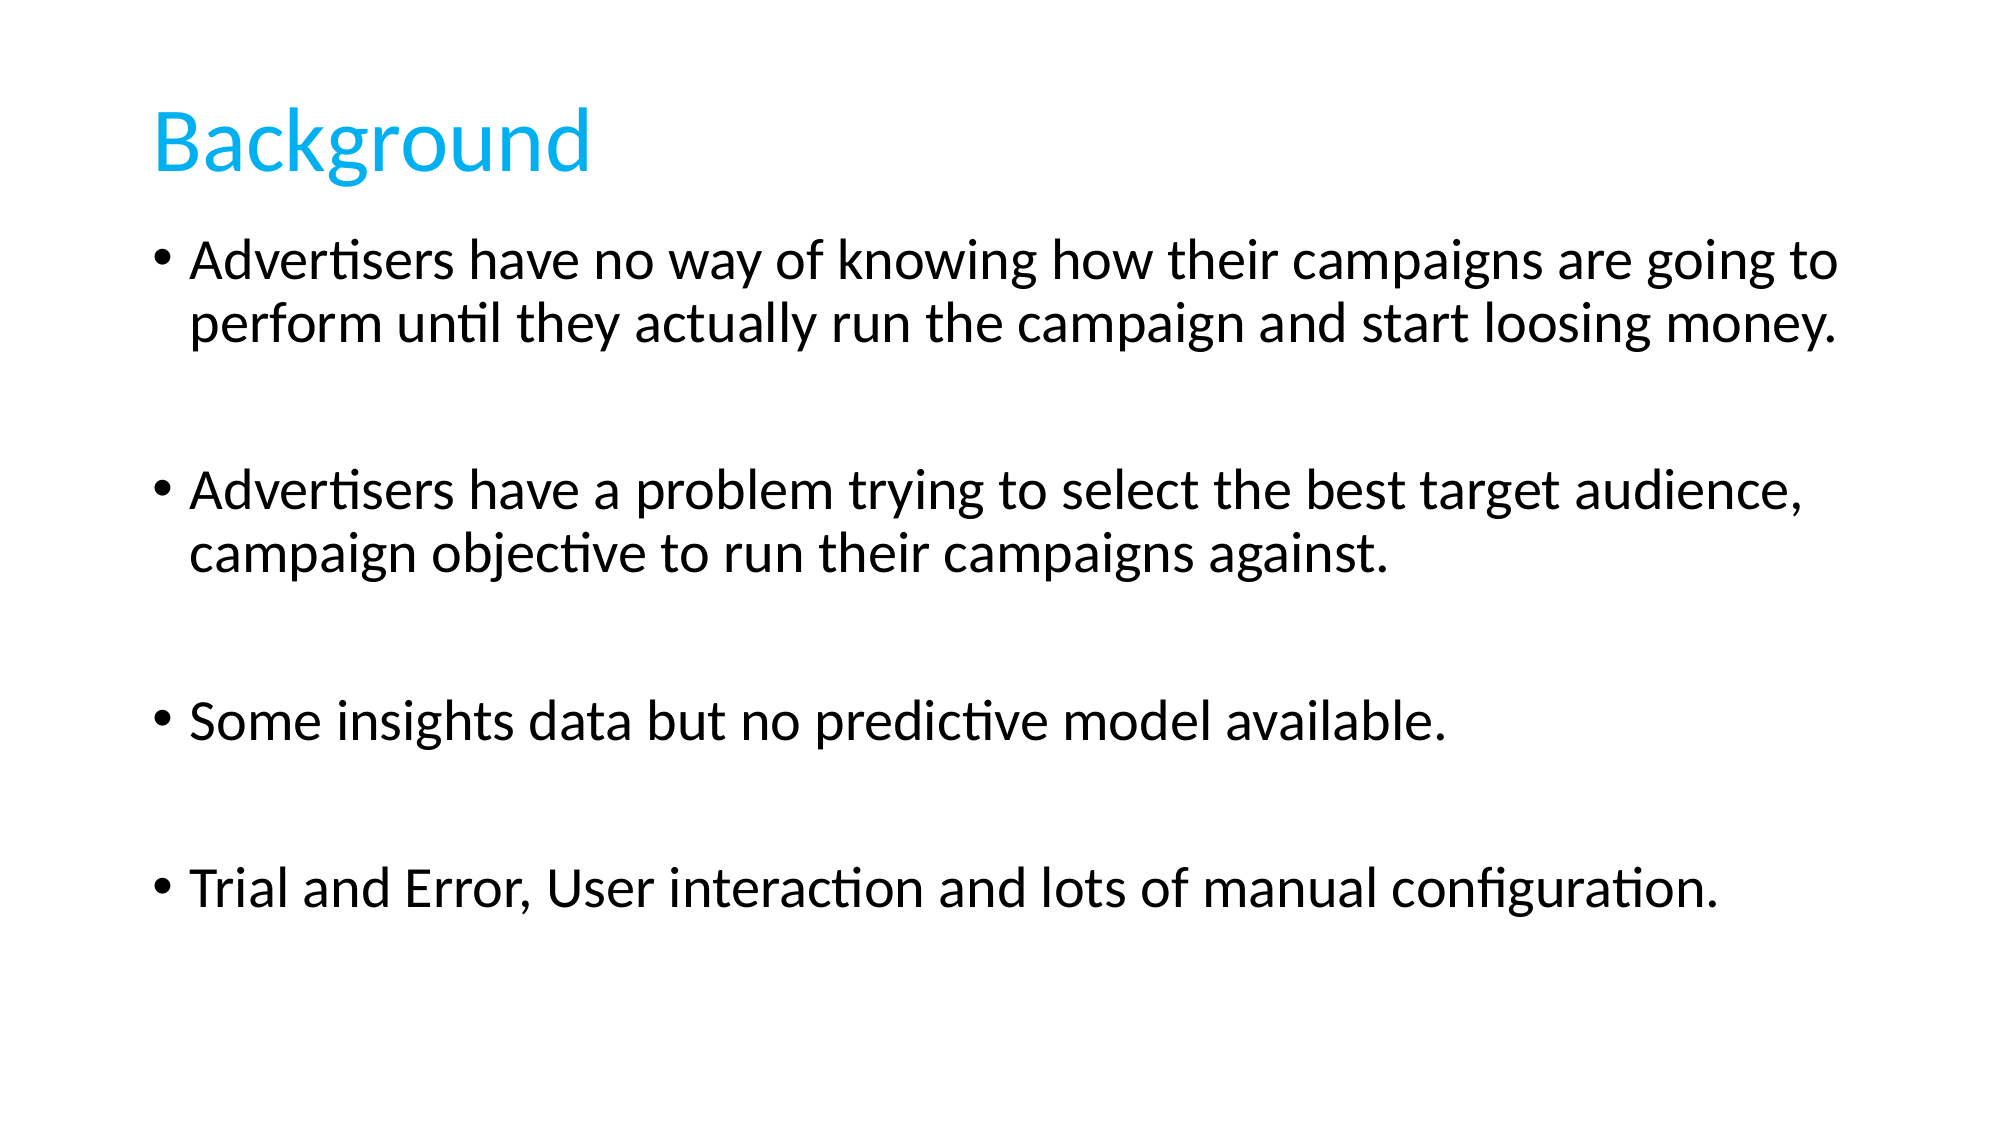

# Background
Advertisers have no way of knowing how their campaigns are going to perform until they actually run the campaign and start loosing money.

Advertisers have a problem trying to select the best target audience, campaign objective to run their campaigns against.

Some insights data but no predictive model available.

Trial and Error, User interaction and lots of manual configuration.